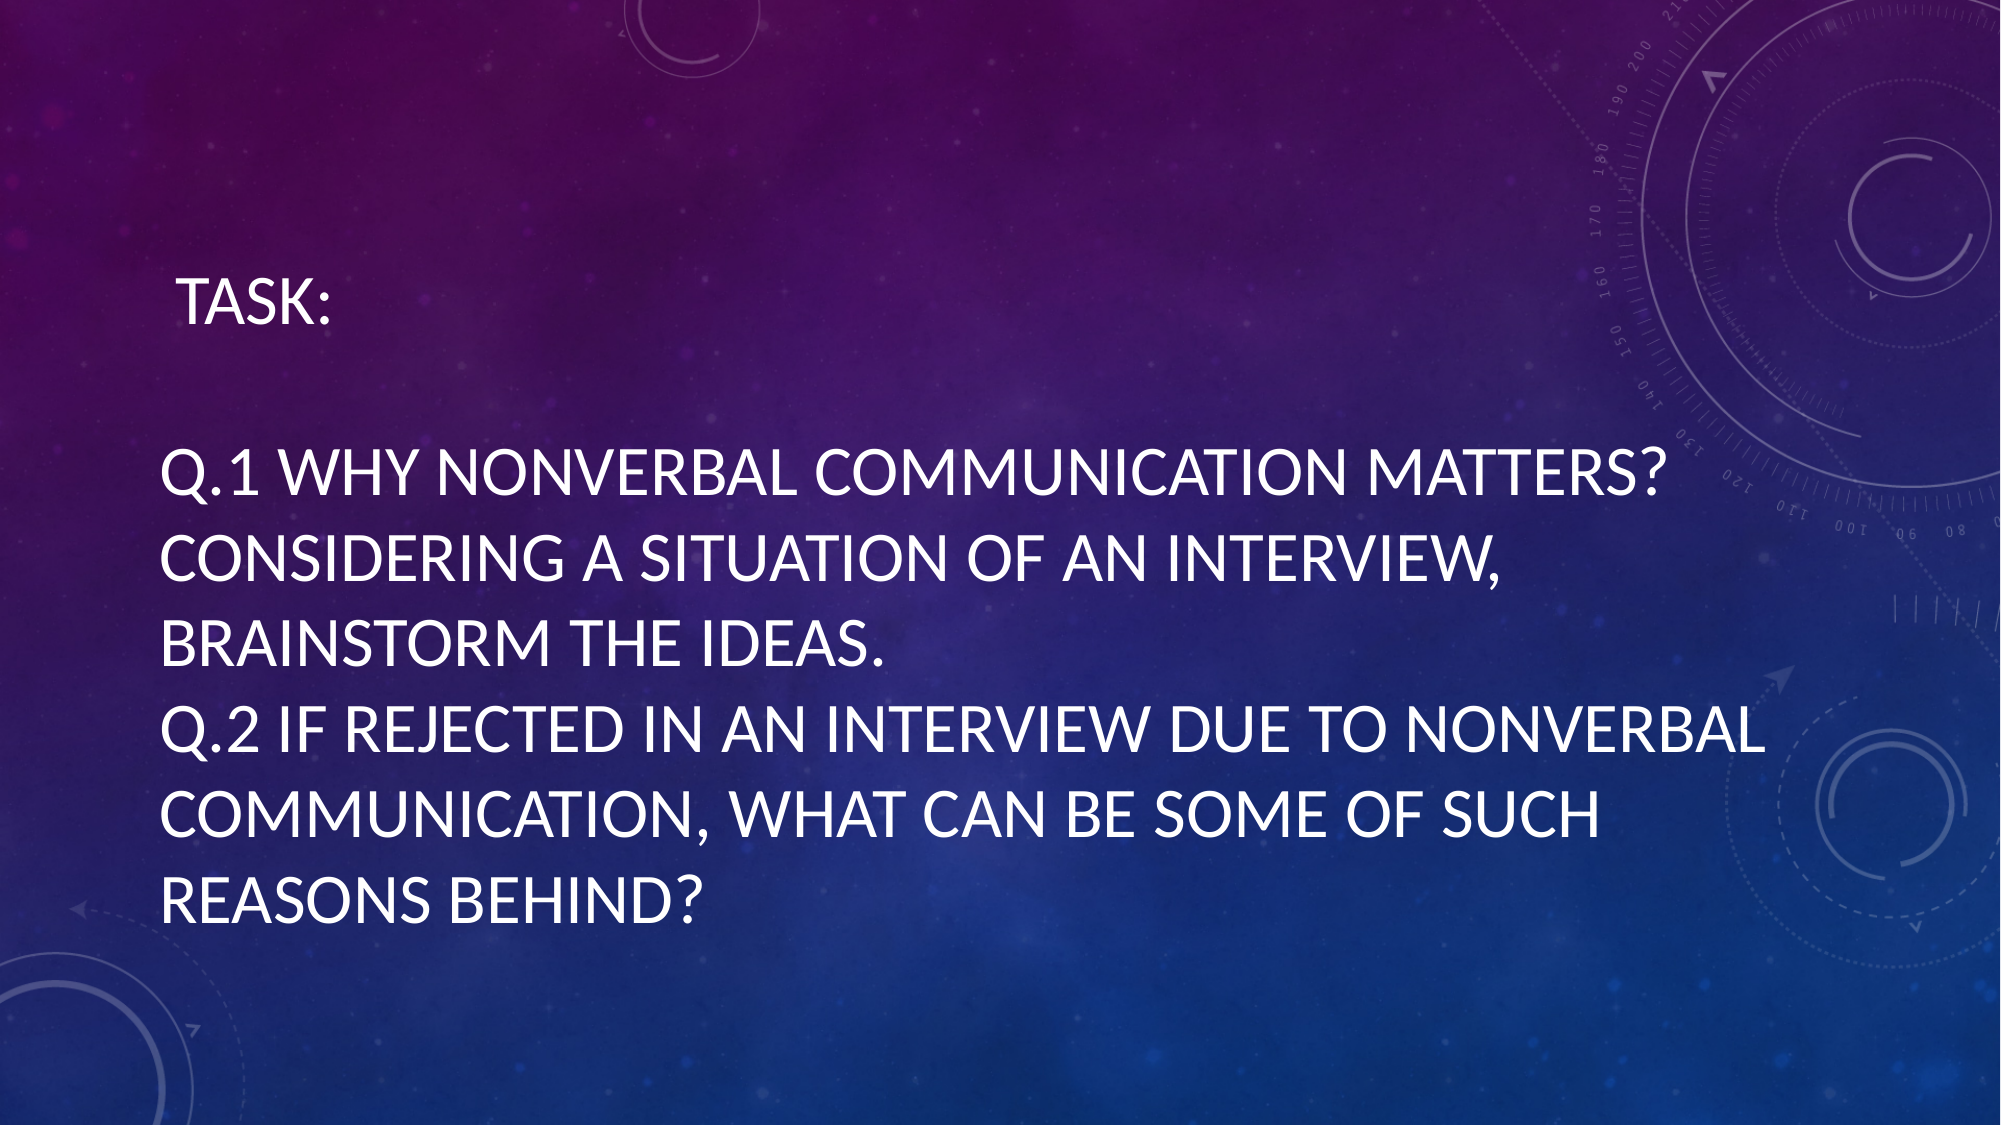

# Task: q.1 Why nonverbal communication matters? Considering a situation of an interview, brainstorm the ideas. Q.2 If rejected in an interview due to nonverbal communication, what can be some of such reasons behind?